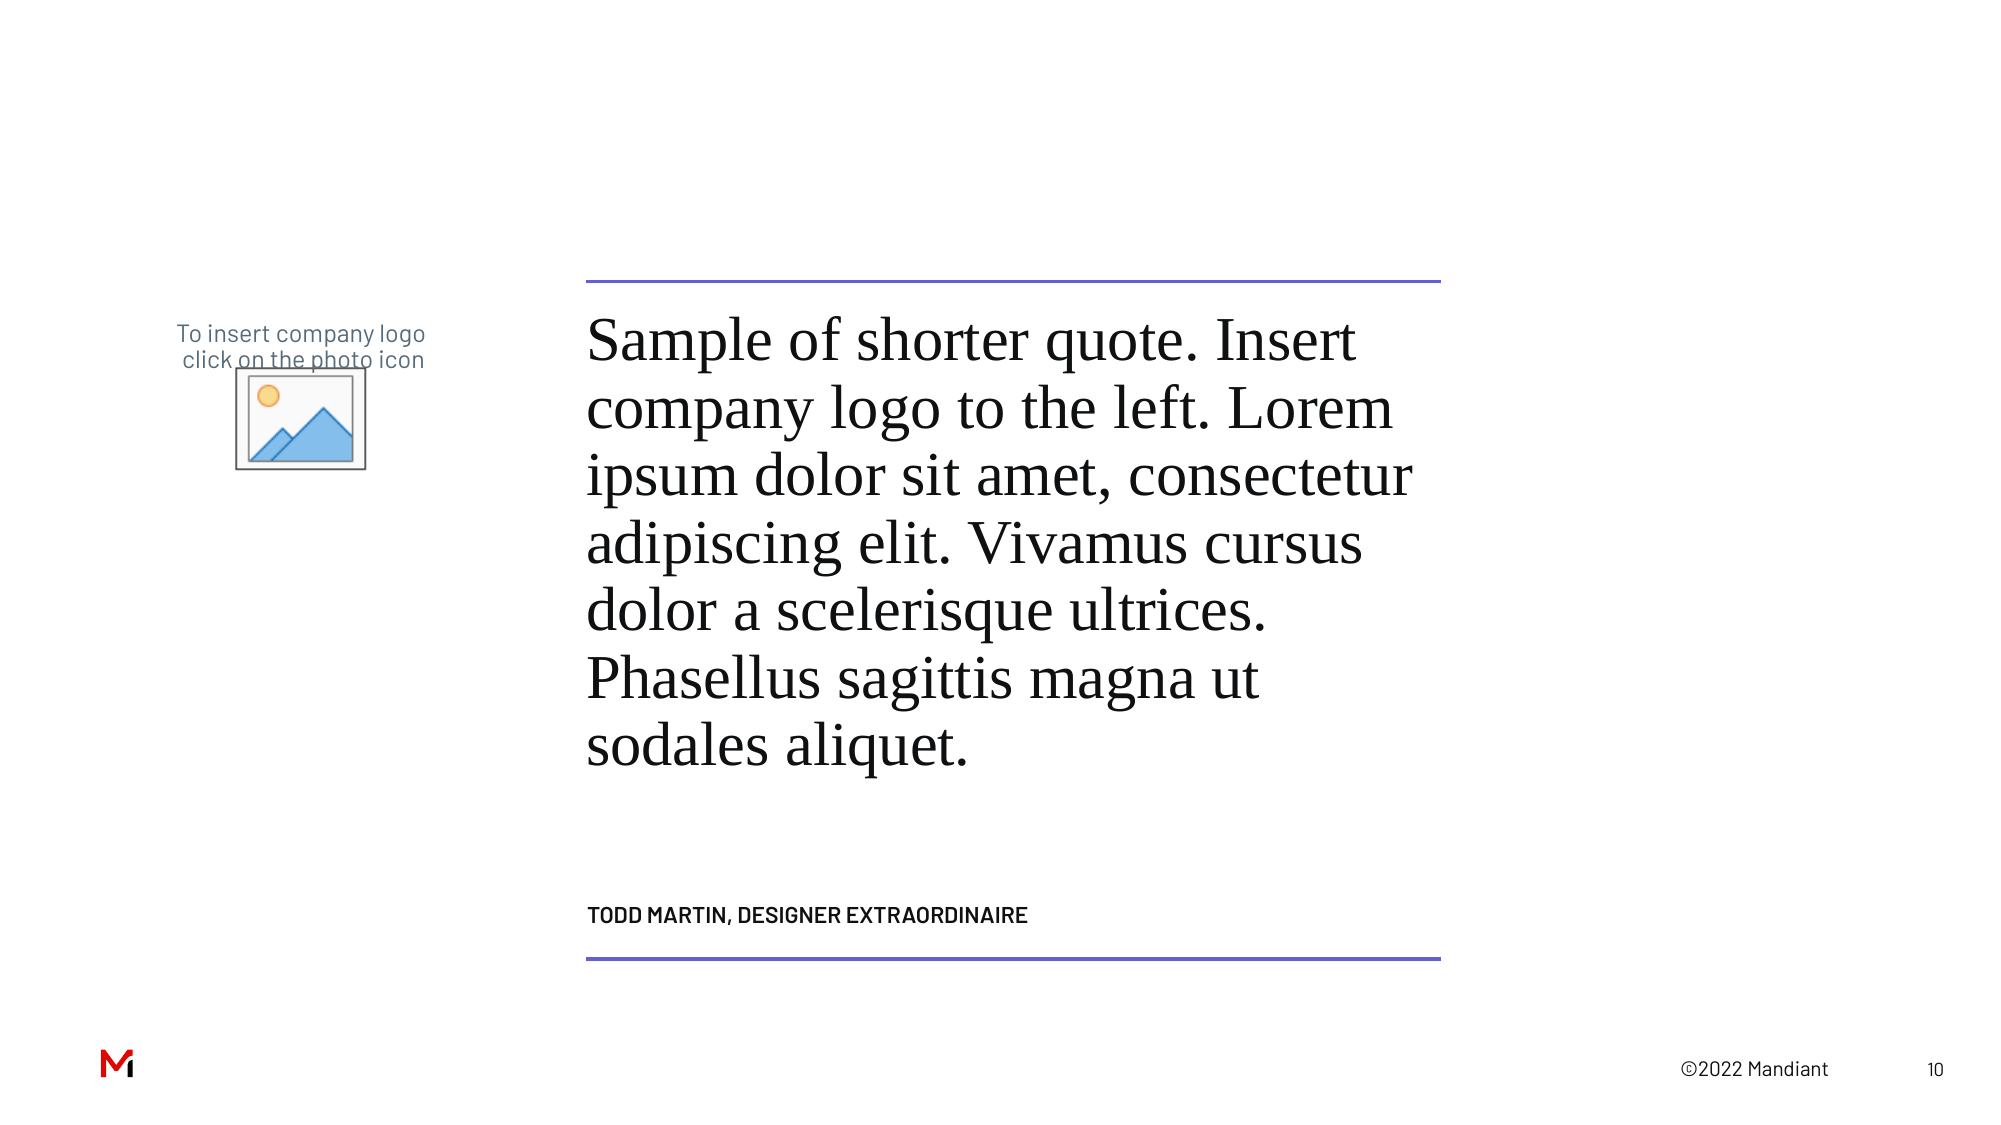

Sample of shorter quote. Insert company logo to the left. Lorem ipsum dolor sit amet, consectetur adipiscing elit. Vivamus cursus dolor a scelerisque ultrices. Phasellus sagittis magna ut sodales aliquet.

 Todd martin, Designer extraordinaire
10